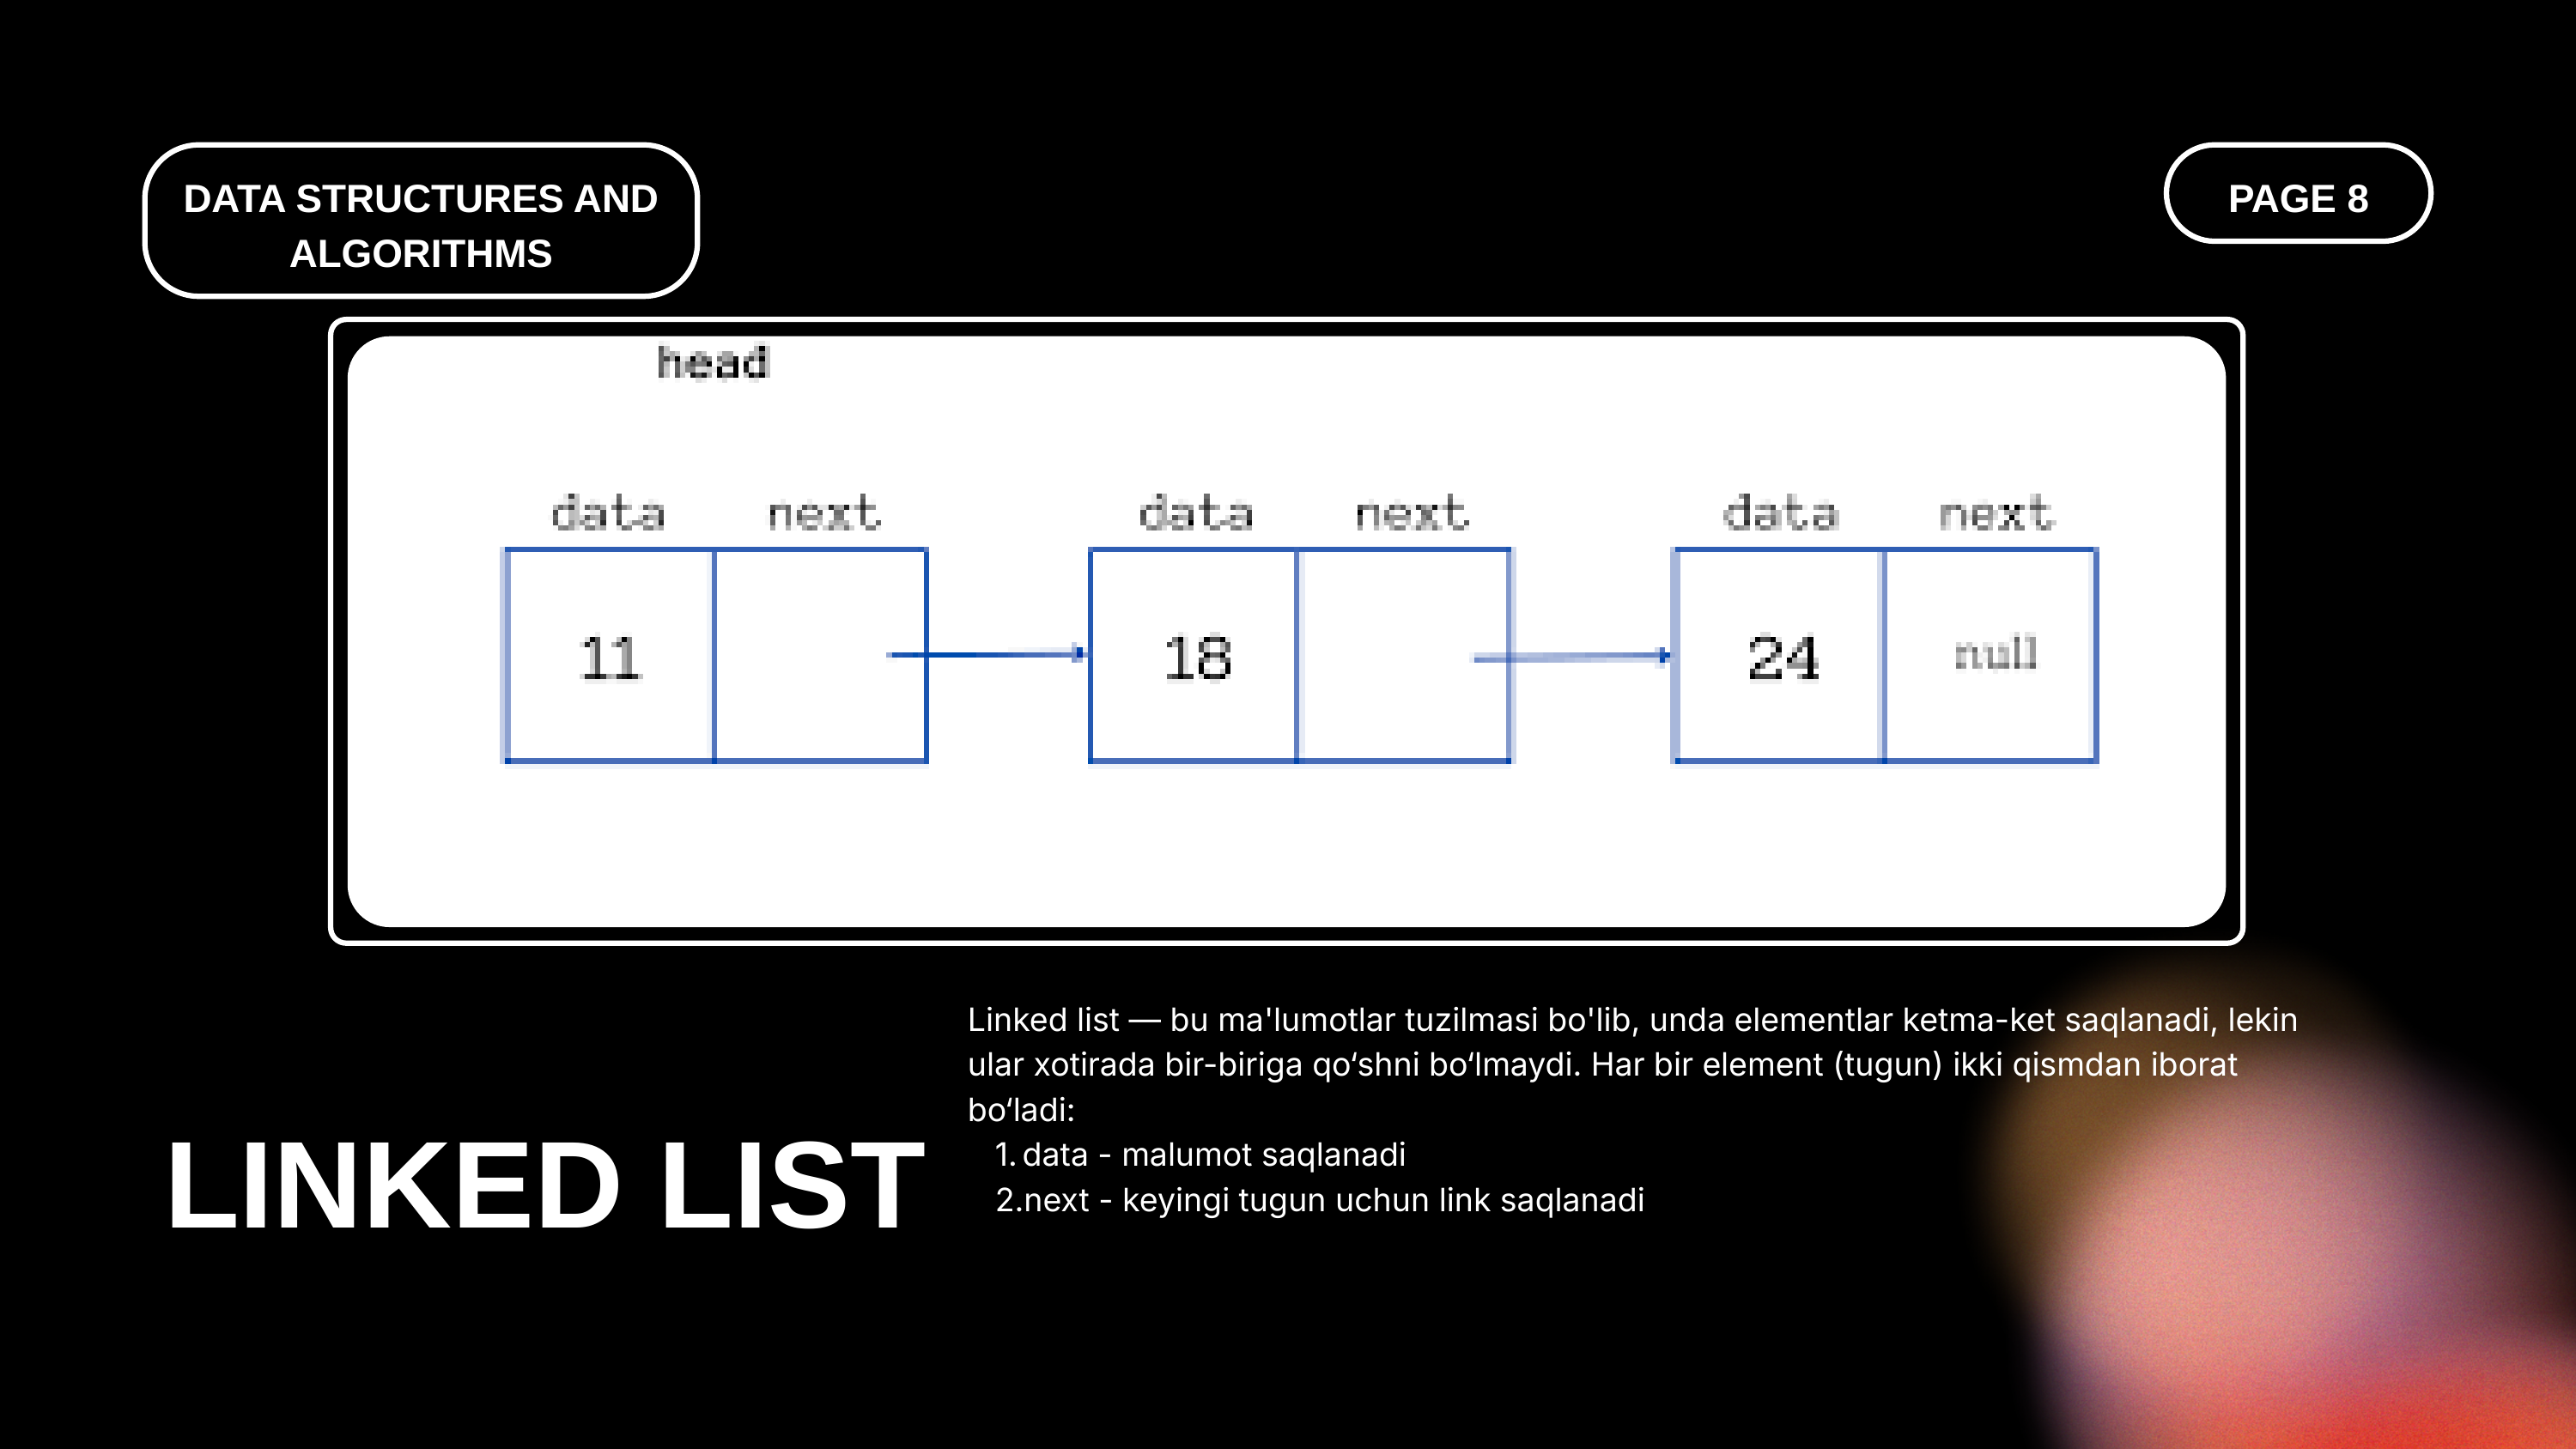

DATA STRUCTURES AND ALGORITHMS

PAGE 8

Linked list — bu ma'lumotlar tuzilmasi bo'lib, unda elementlar ketma-ket saqlanadi, lekin ular xotirada bir-biriga qo‘shni bo‘lmaydi. Har bir element (tugun) ikki qismdan iborat bo‘ladi:
data - malumot saqlanadi
next - keyingi tugun uchun link saqlanadi
LINKED LIST